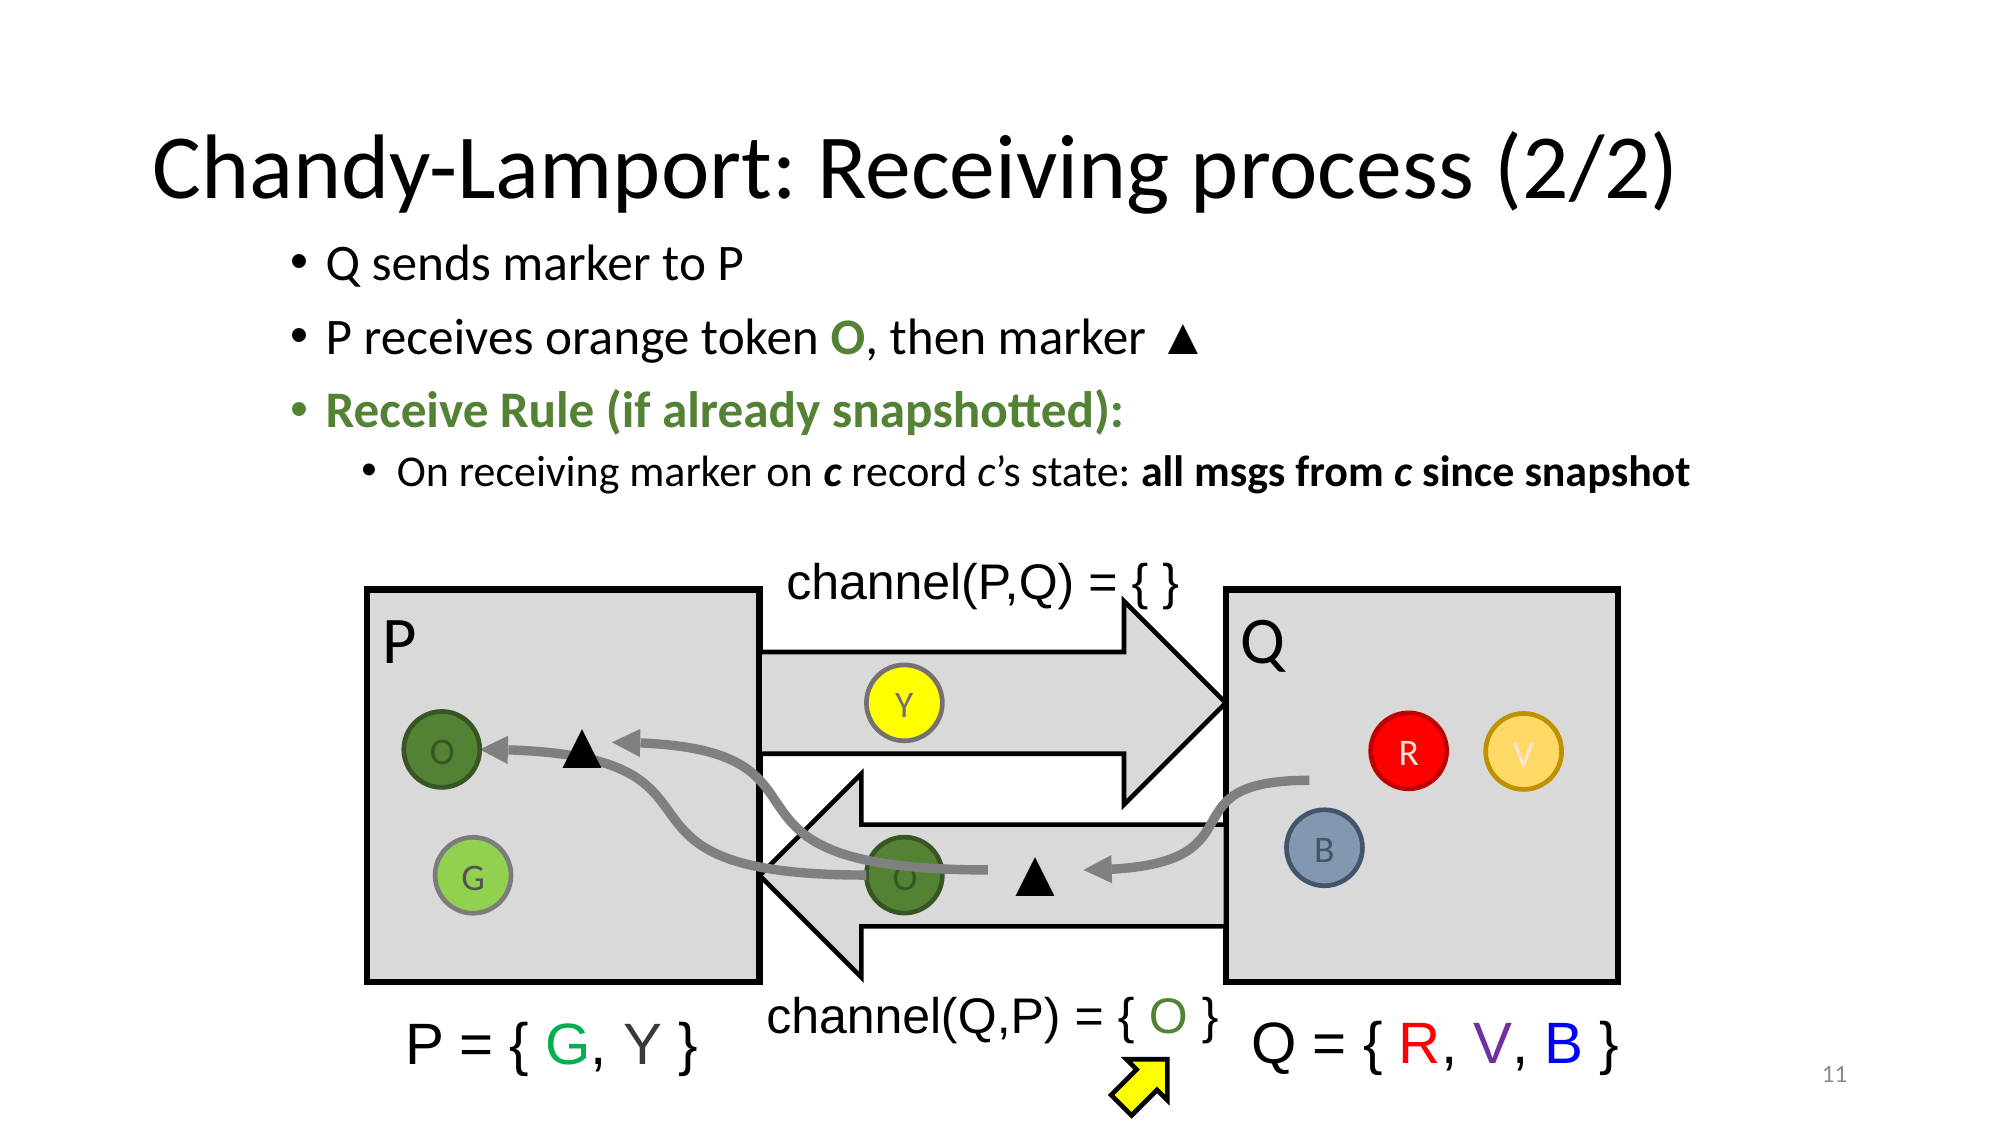

# Chandy-Lamport: Receiving process (2/2)
Q sends marker to P
P receives orange token O, then marker ▲
Receive Rule (if already snapshotted):
On receiving marker on c record c’s state: all msgs from c since snapshot
channel(P,Q) = { }
P
Q

Y
▲
O
R
V

B
▲
O
G
channel(Q,P) = { O }
Q = { R, V, B }
P = { G, Y }
11